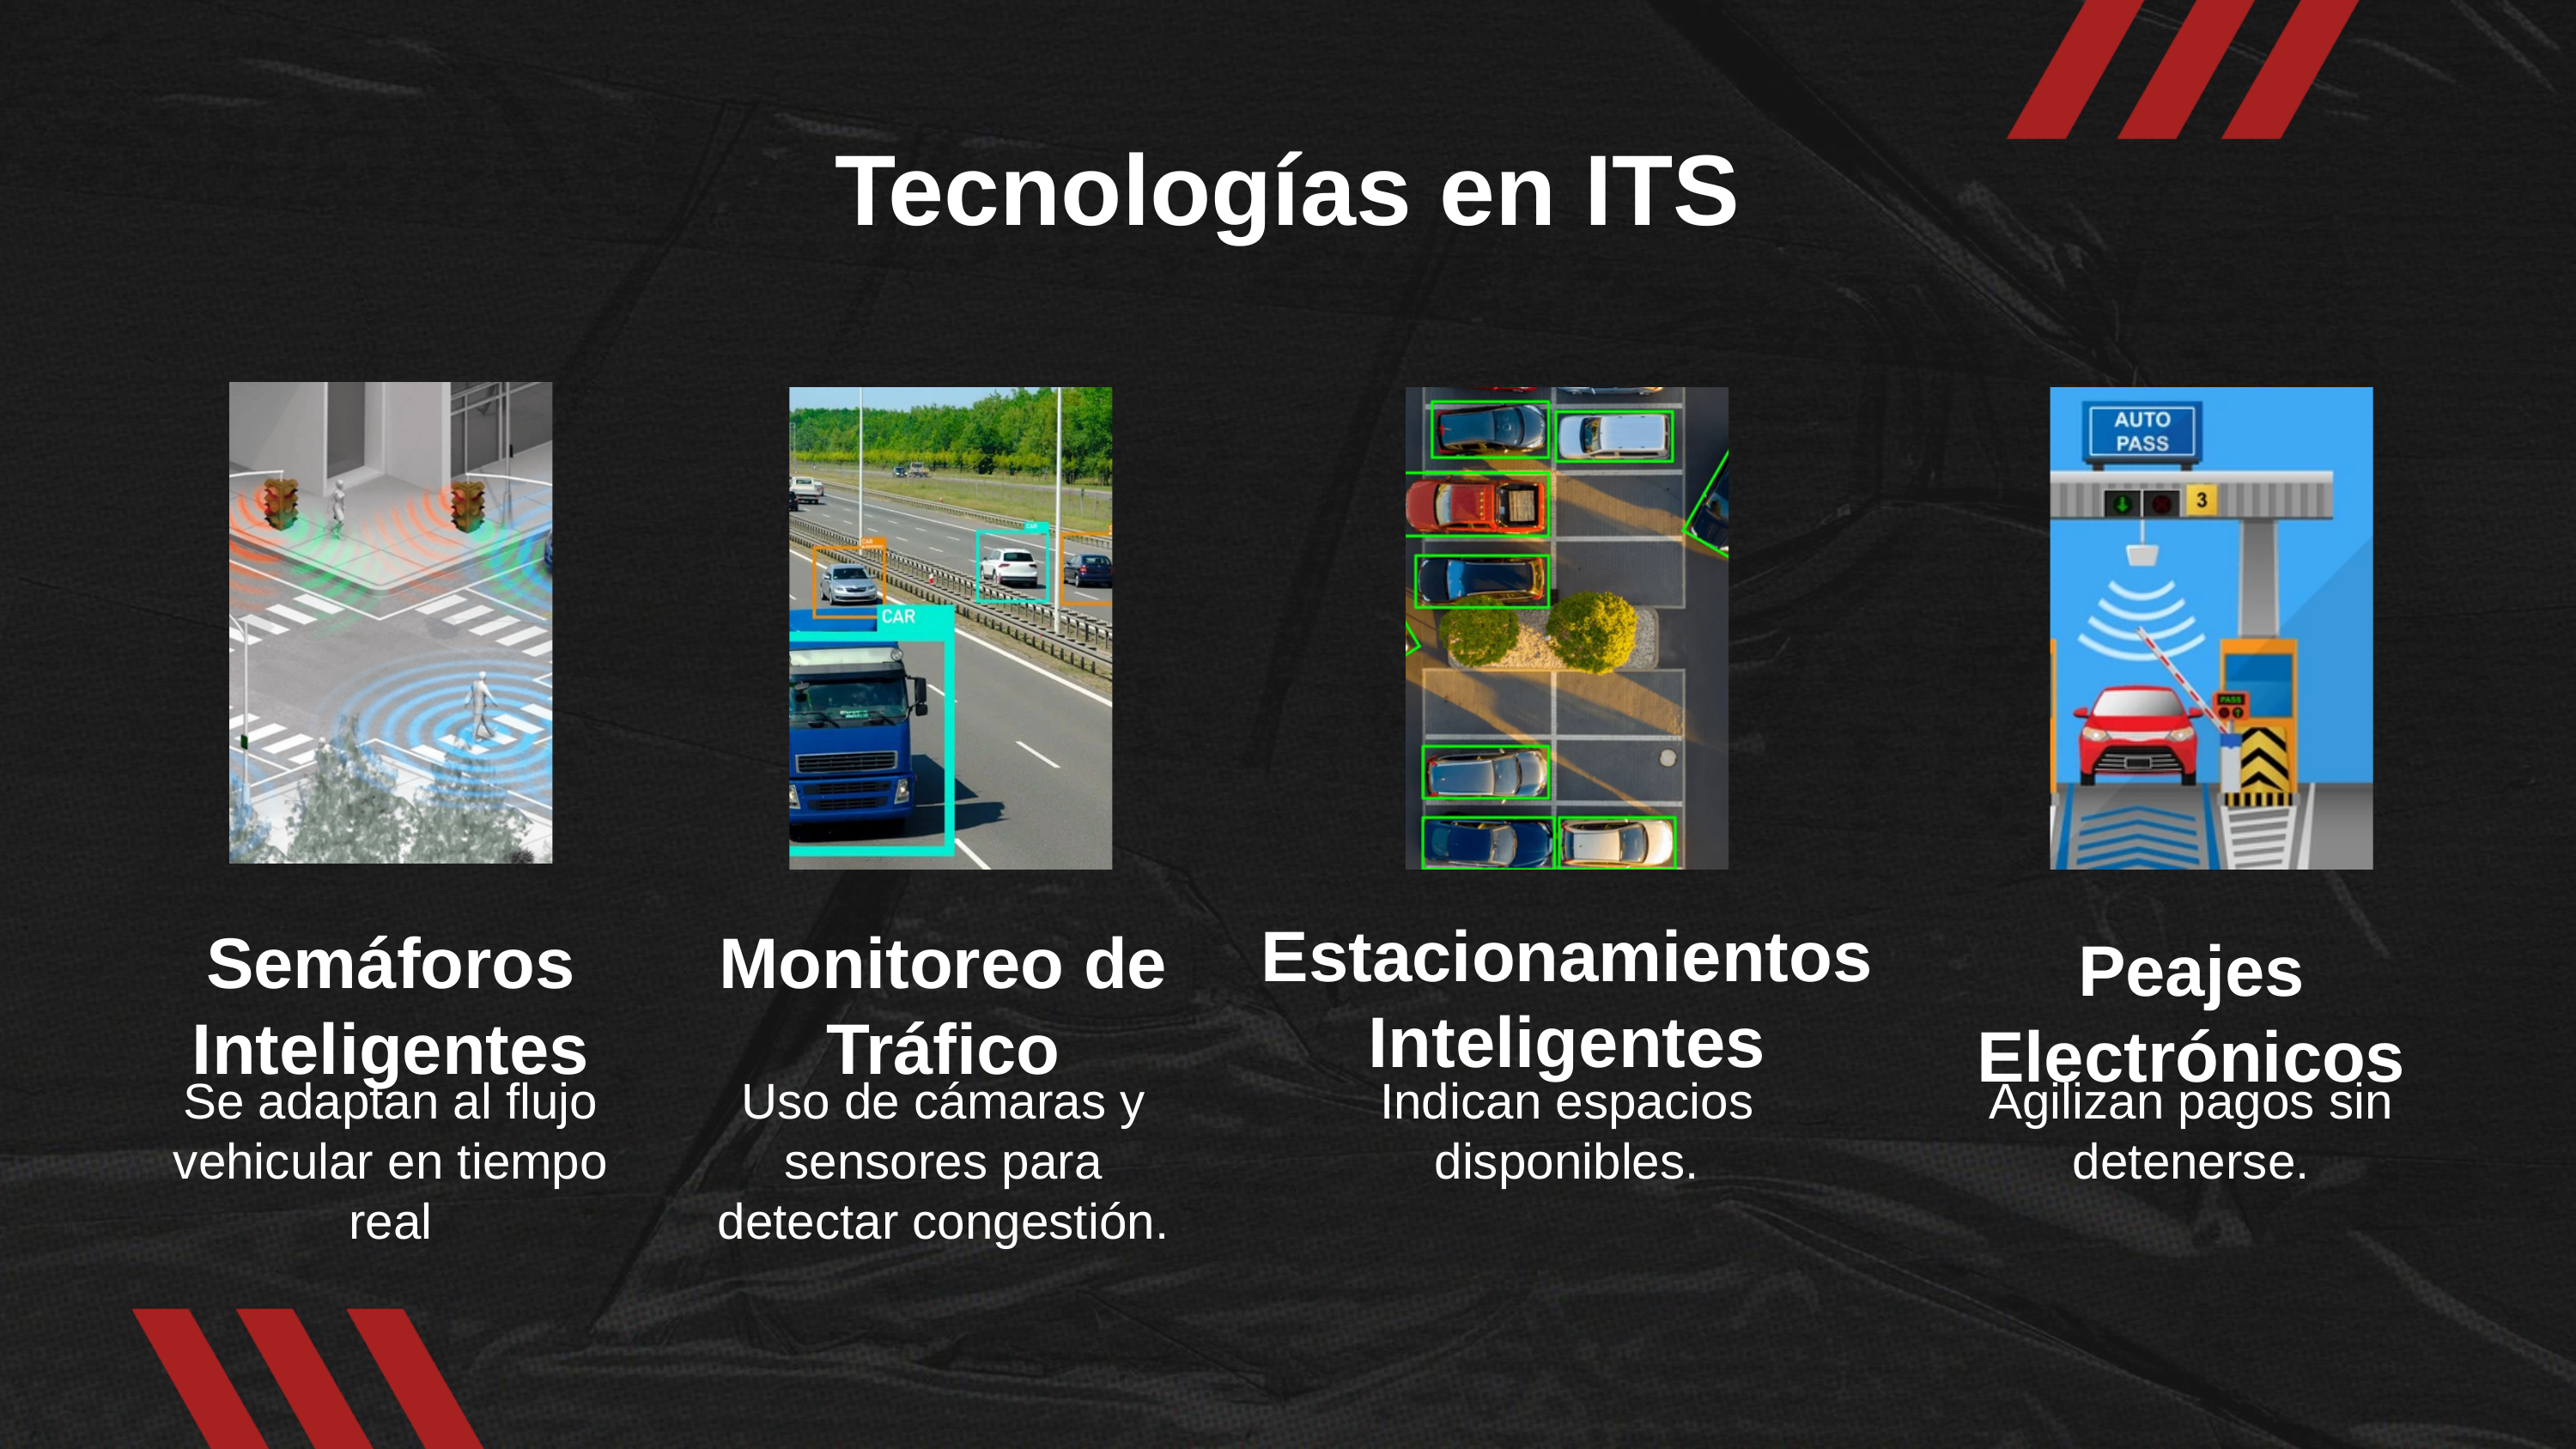

Tecnologías en ITS

Estacionamientos Inteligentes

Semáforos Inteligentes

Monitoreo de Tráfico

Peajes Electrónicos

Se adaptan al flujo vehicular en tiempo real

Uso de cámaras y sensores para detectar congestión.

Indican espacios disponibles.

Agilizan pagos sin detenerse.